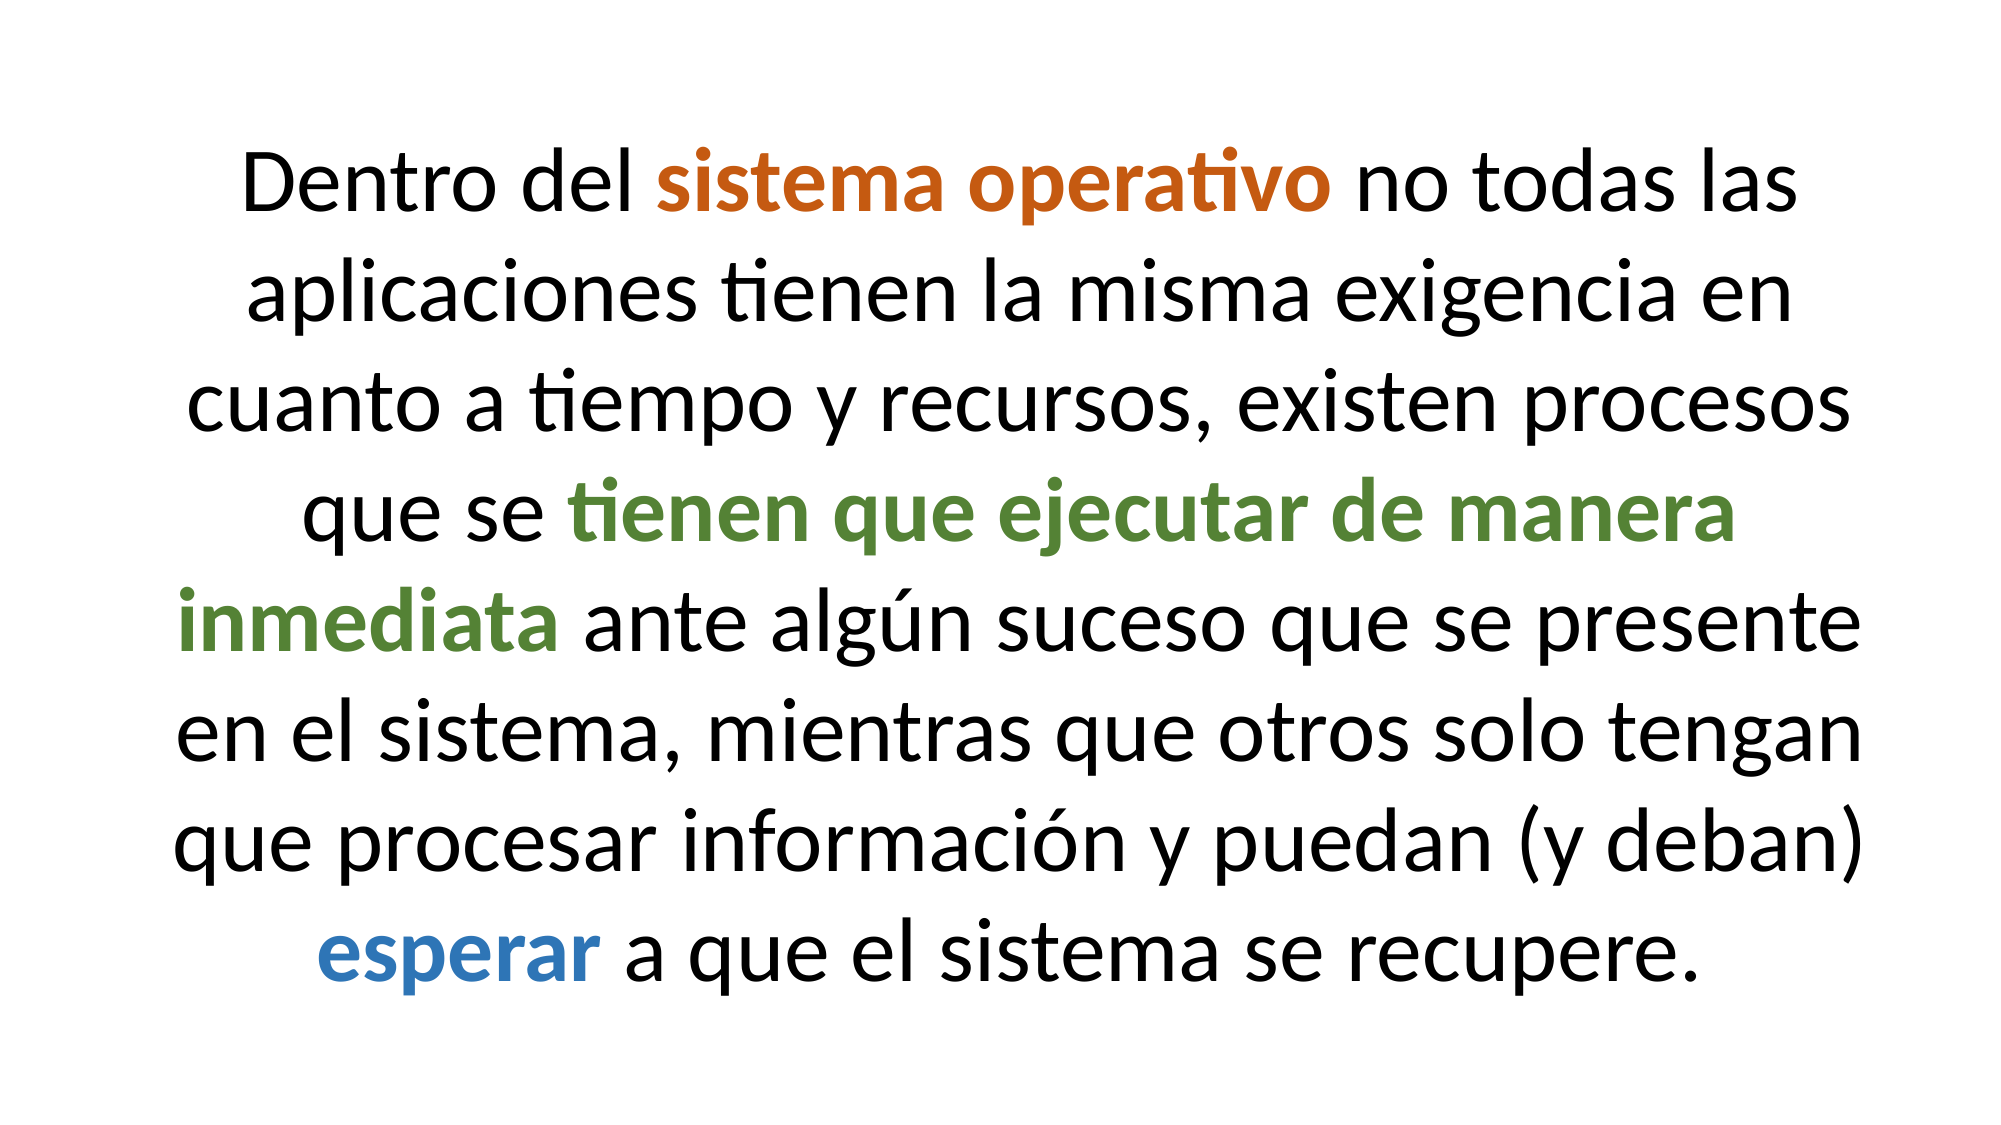

Dentro del sistema operativo no todas las aplicaciones tienen la misma exigencia en cuanto a tiempo y recursos, existen procesos que se tienen que ejecutar de manera inmediata ante algún suceso que se presente en el sistema, mientras que otros solo tengan que procesar información y puedan (y deban) esperar a que el sistema se recupere.